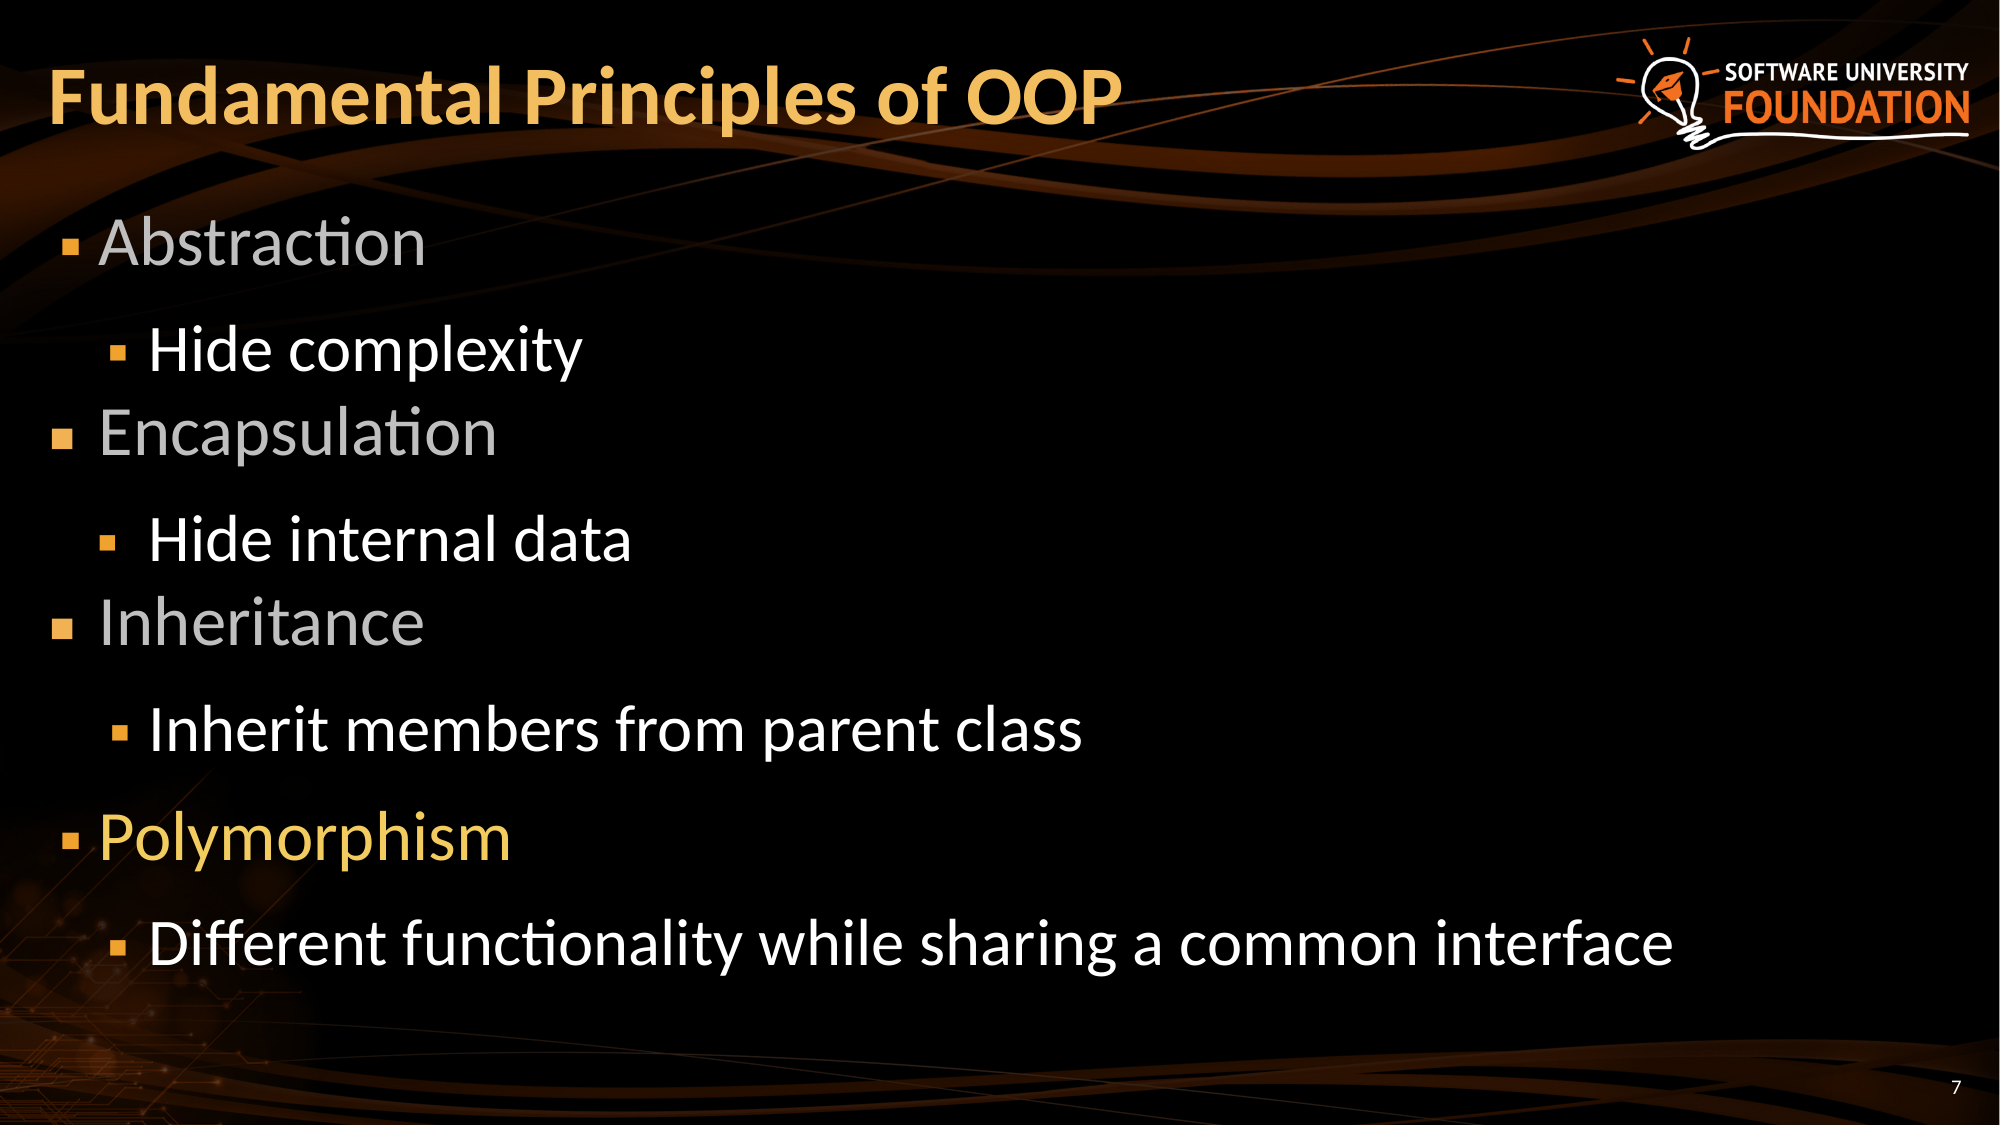

# Fundamental Principles of OOP
Abstraction
Hide complexity
Encapsulation
Hide internal data
Inheritance
Inherit members from parent class
Polymorphism
Different functionality while sharing a common interface

7